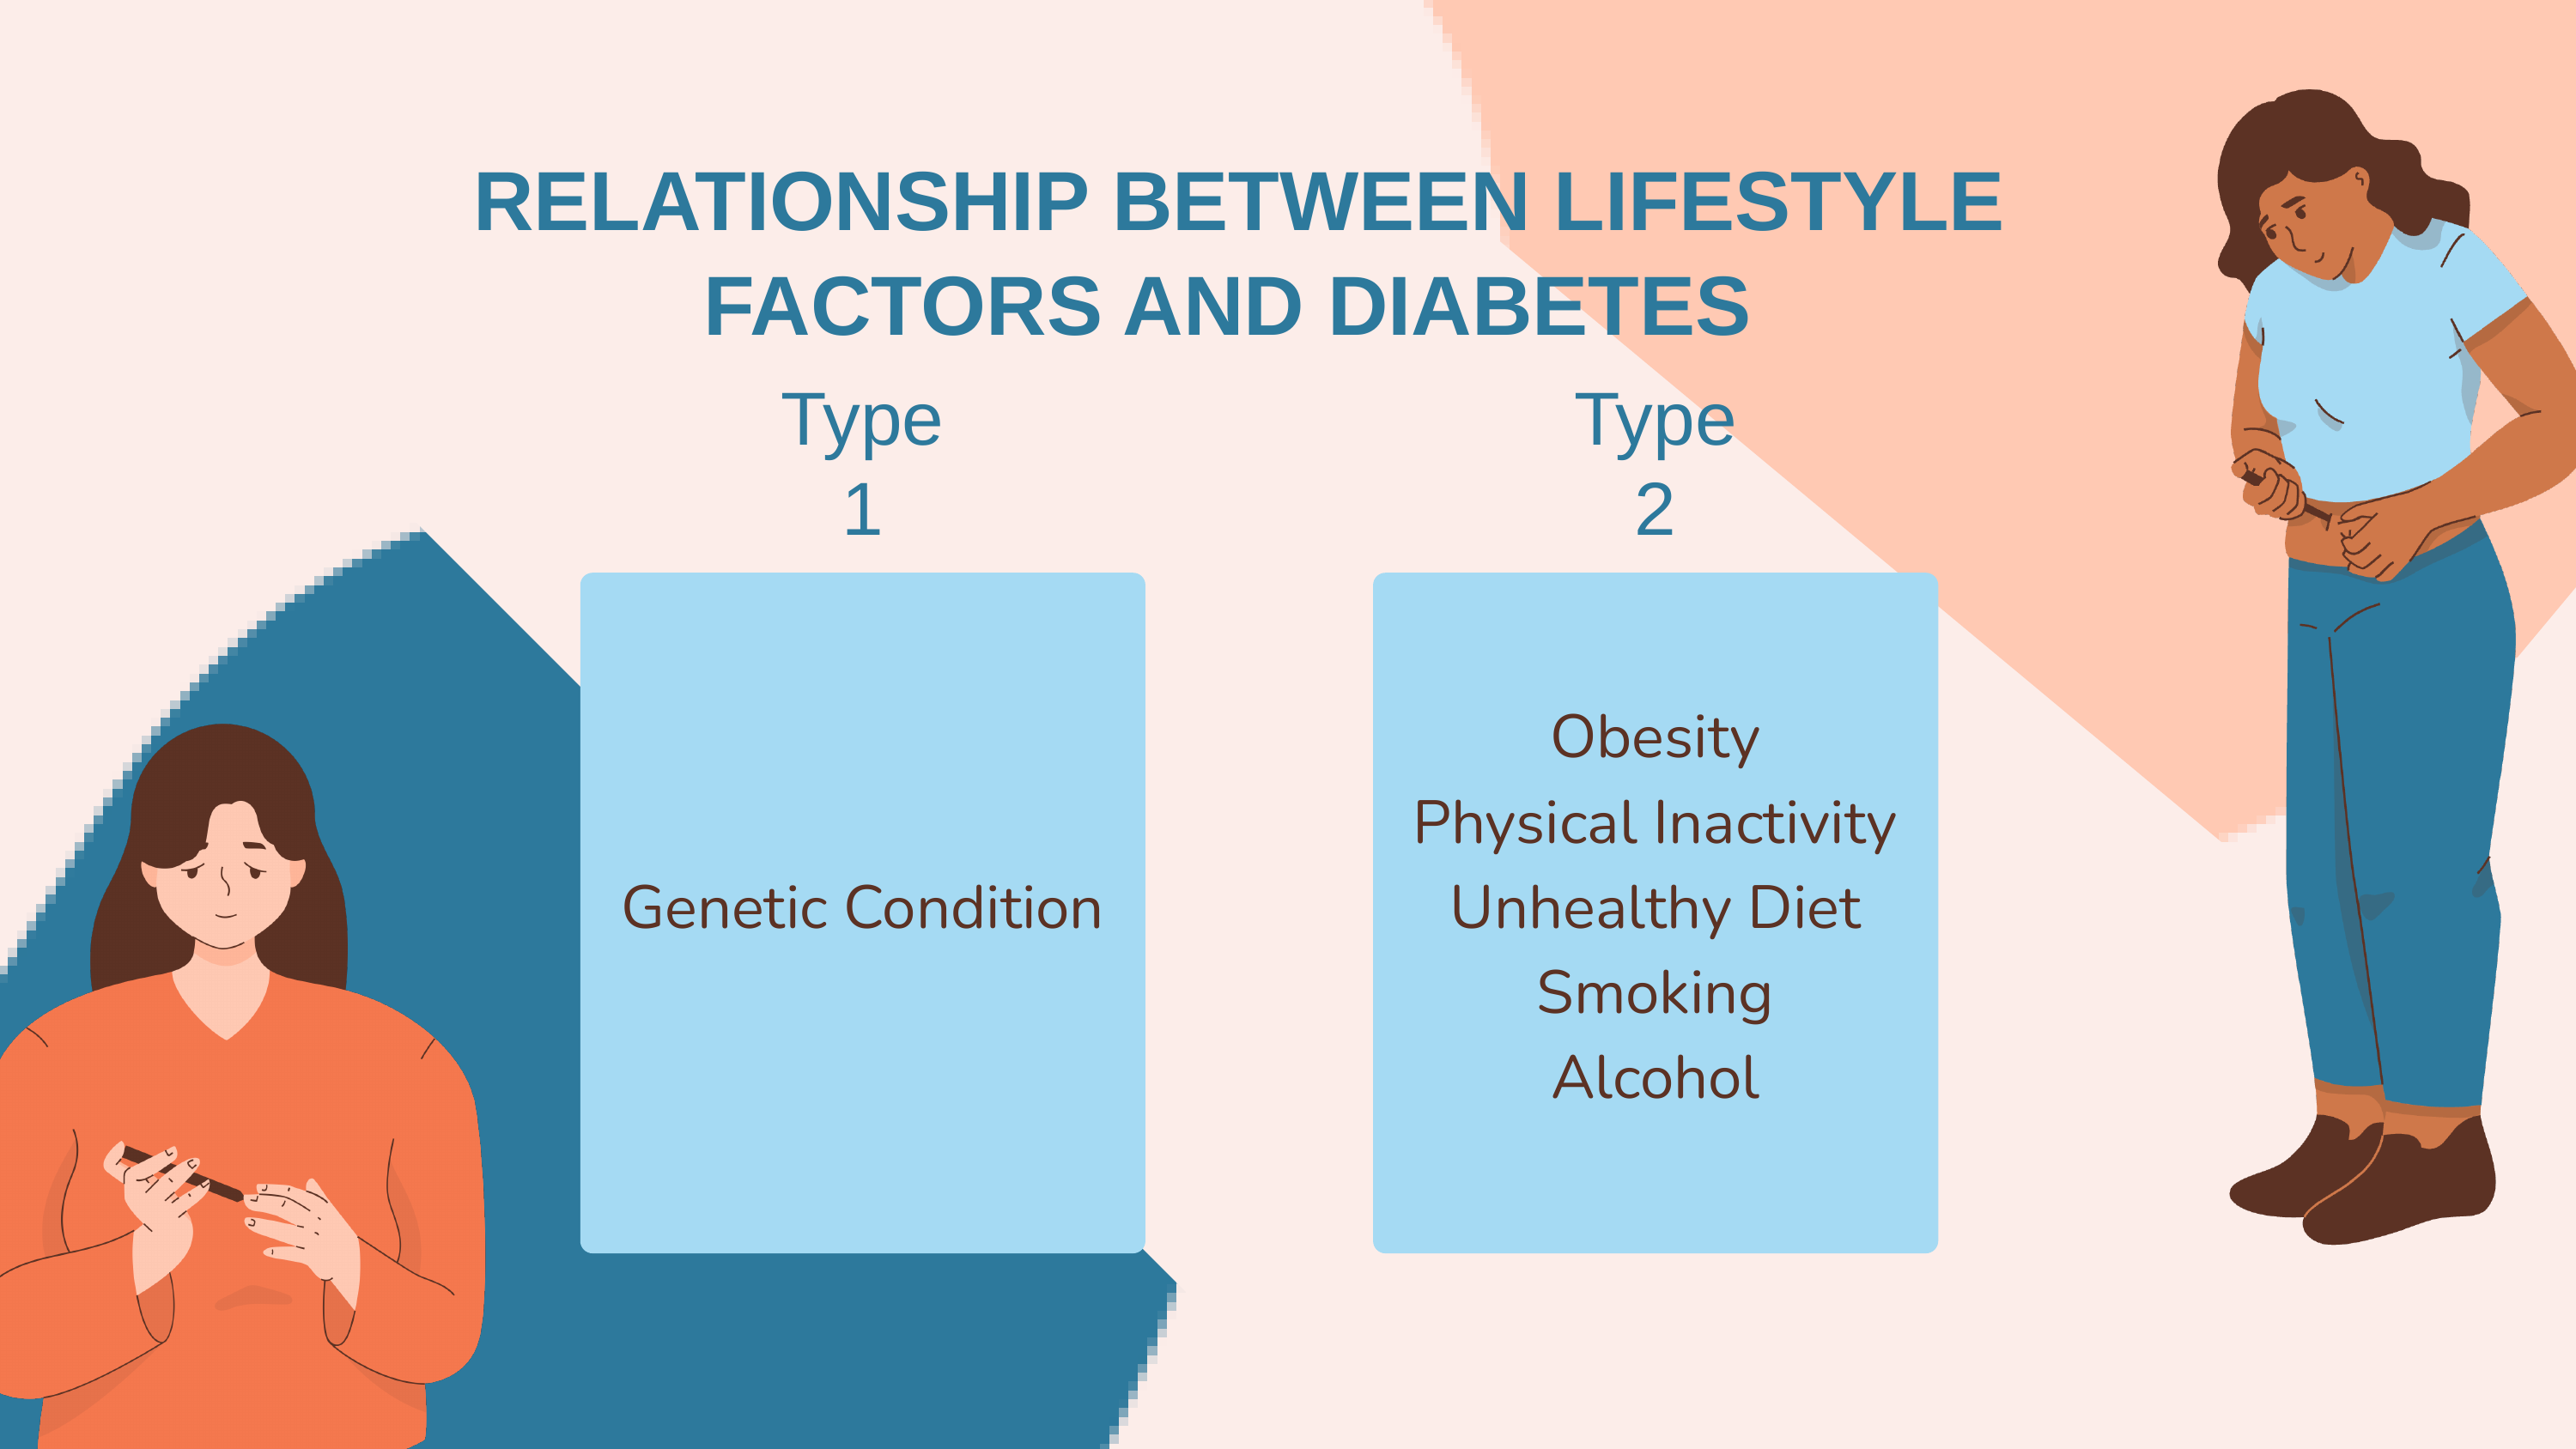

RELATIONSHIP BETWEEN LIFESTYLE FACTORS AND DIABETES

Type
1
Type
2

Genetic Condition

Obesity
Physical Inactivity
Unhealthy Diet
Smoking
Alcohol